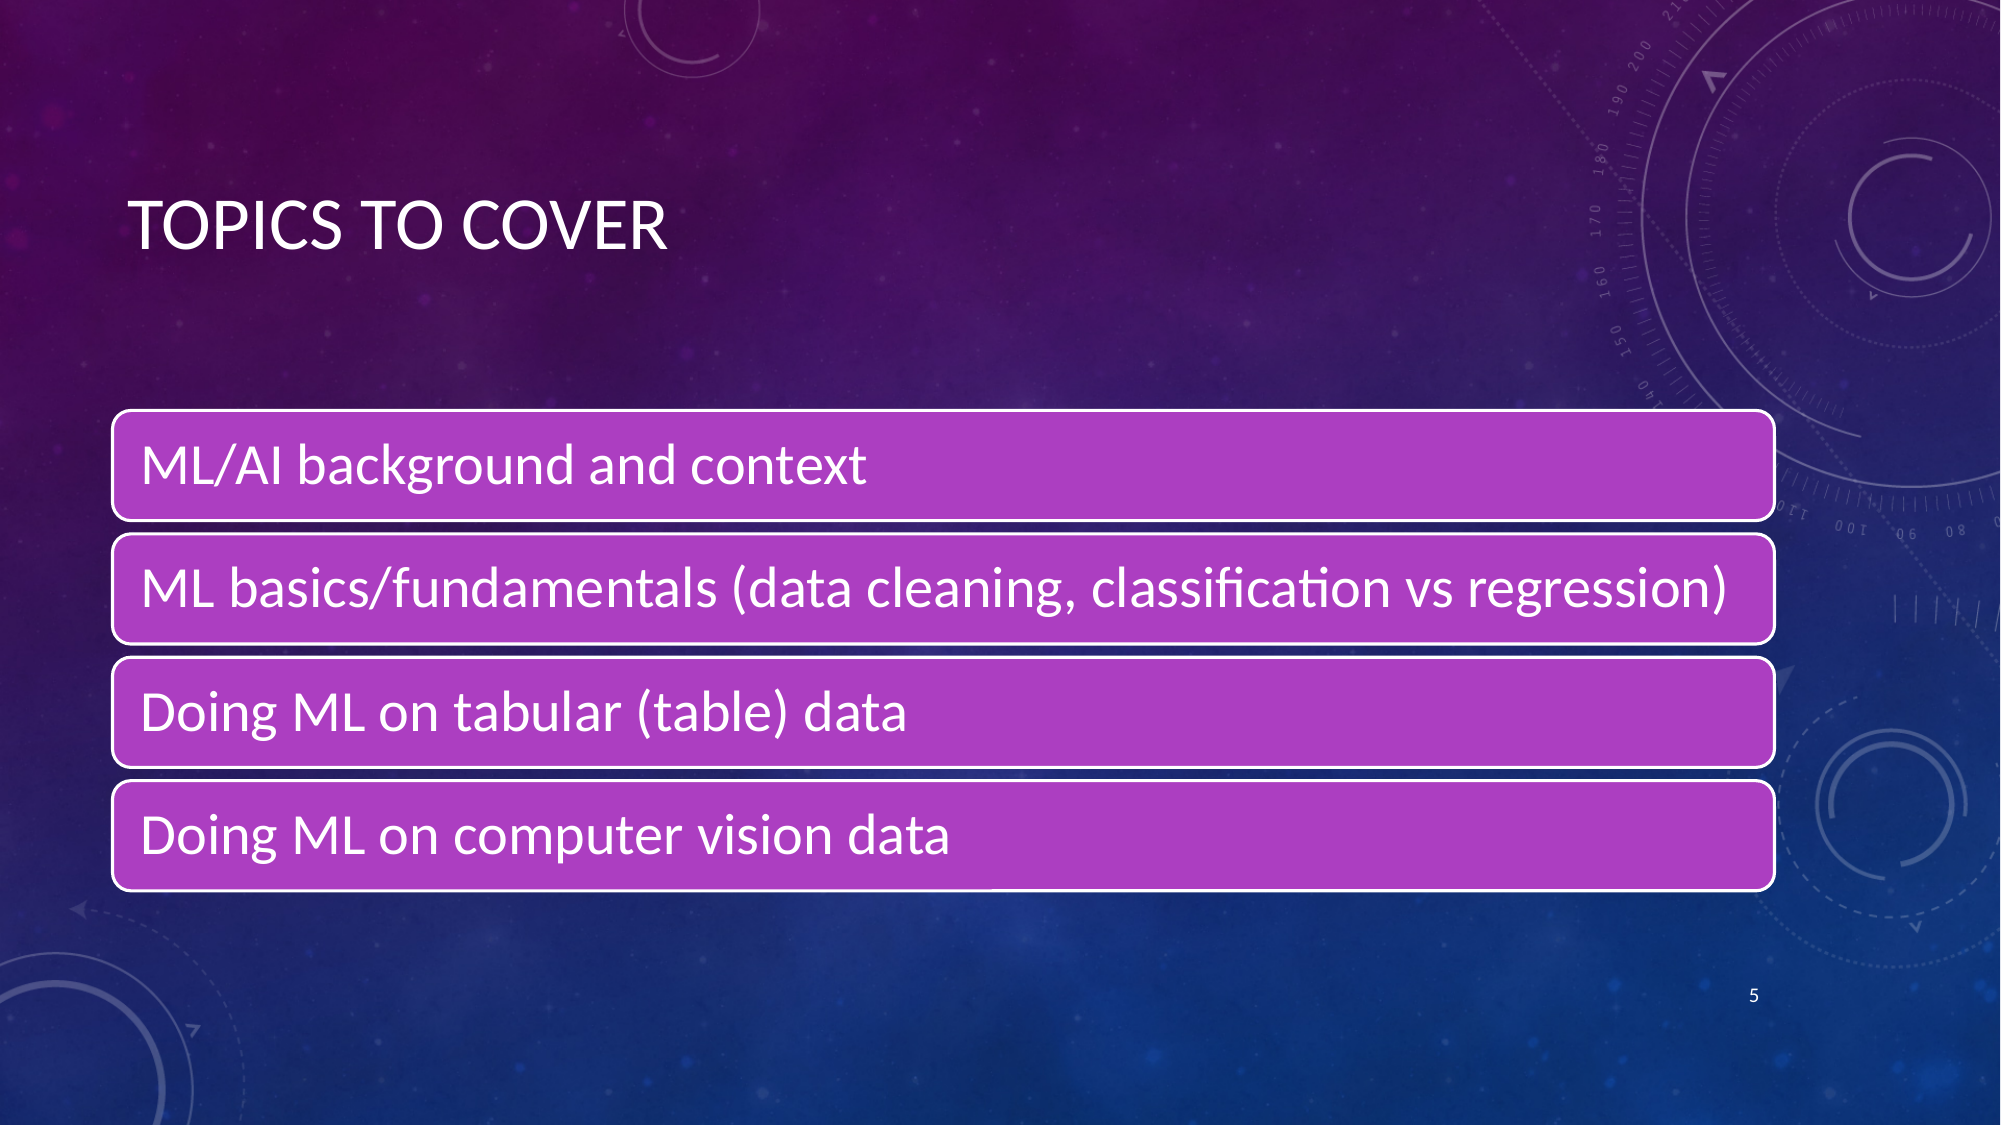

# Topics to cover
ML/AI background and context
ML basics/fundamentals (data cleaning, classification vs regression)
Doing ML on tabular (table) data
Doing ML on computer vision data
5